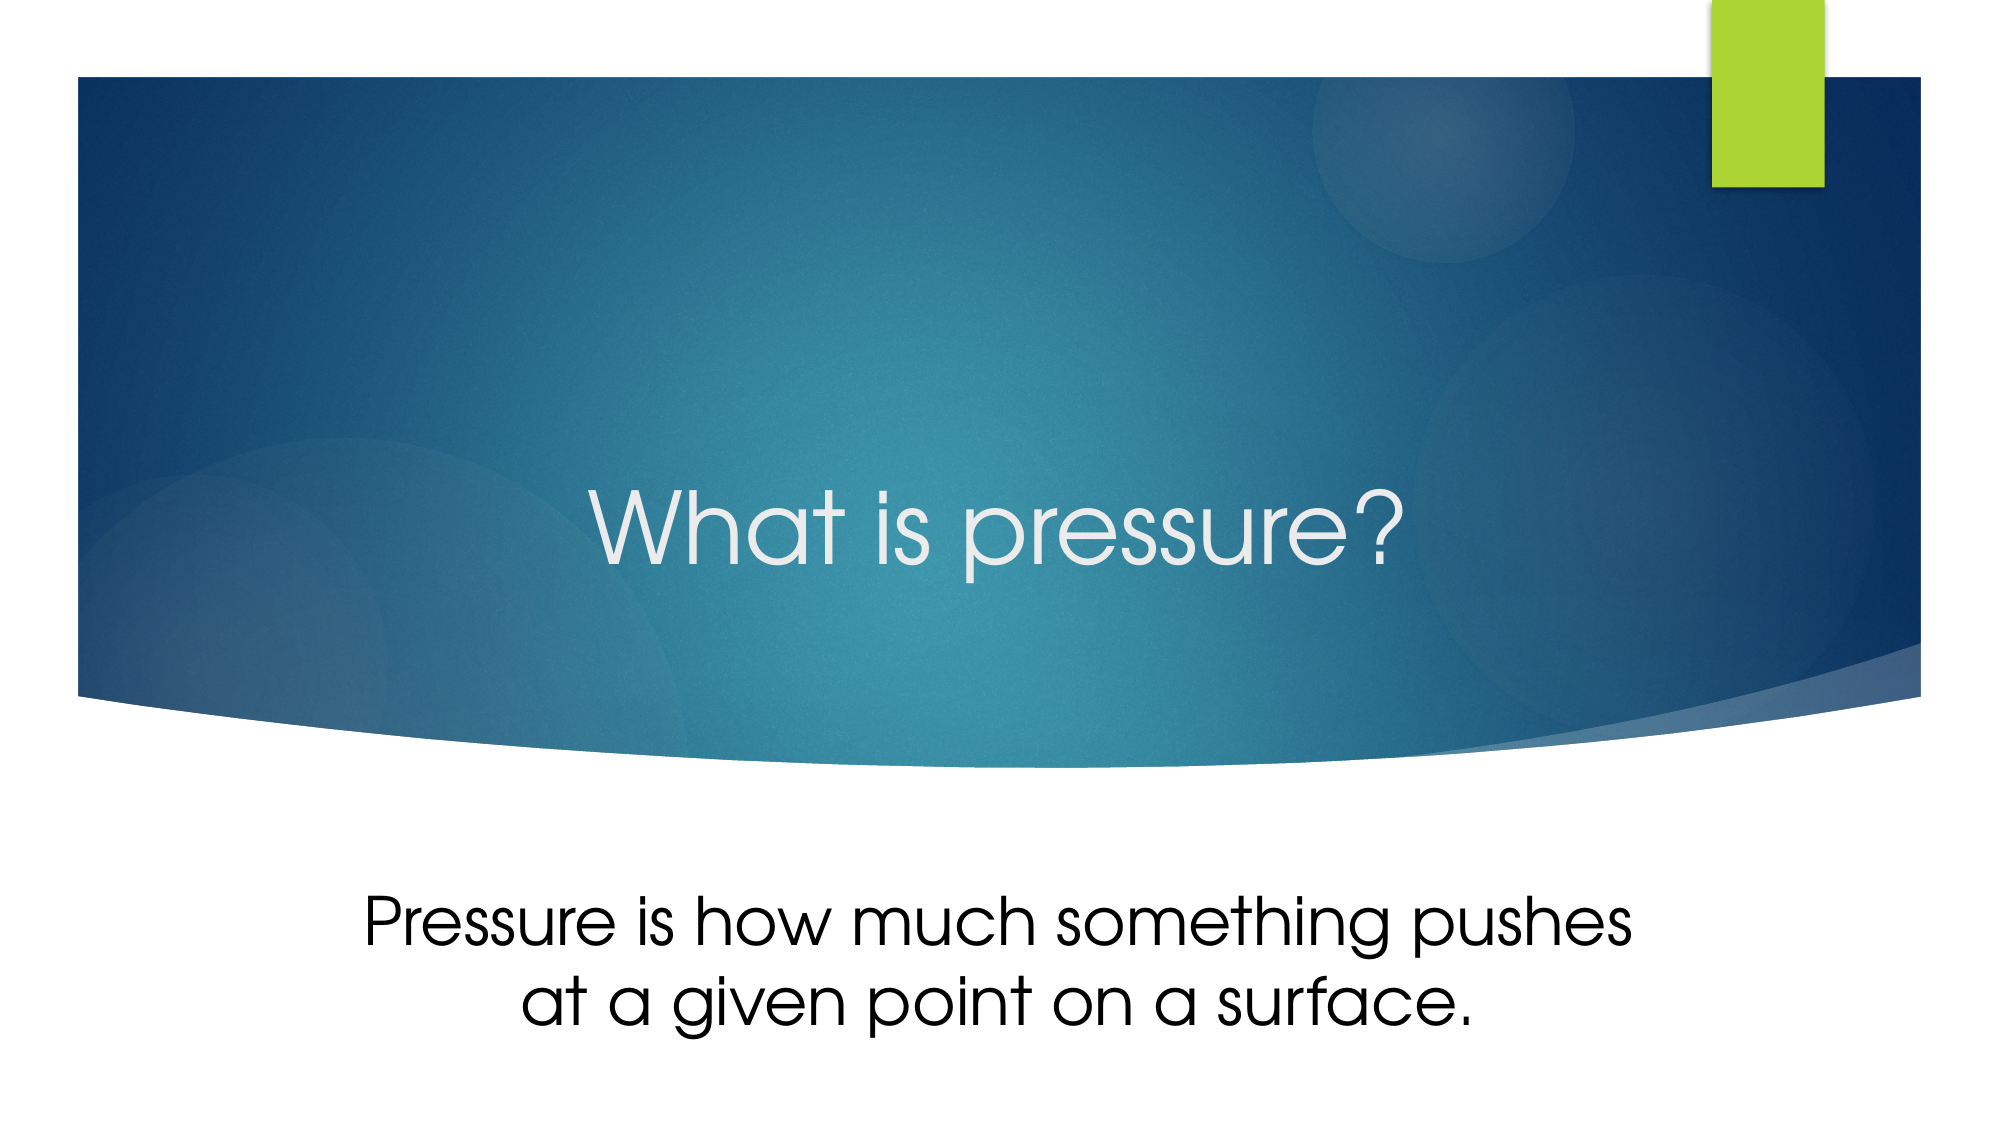

# What is pressure?
Pressure is how much something pushes
at a given point on a surface.